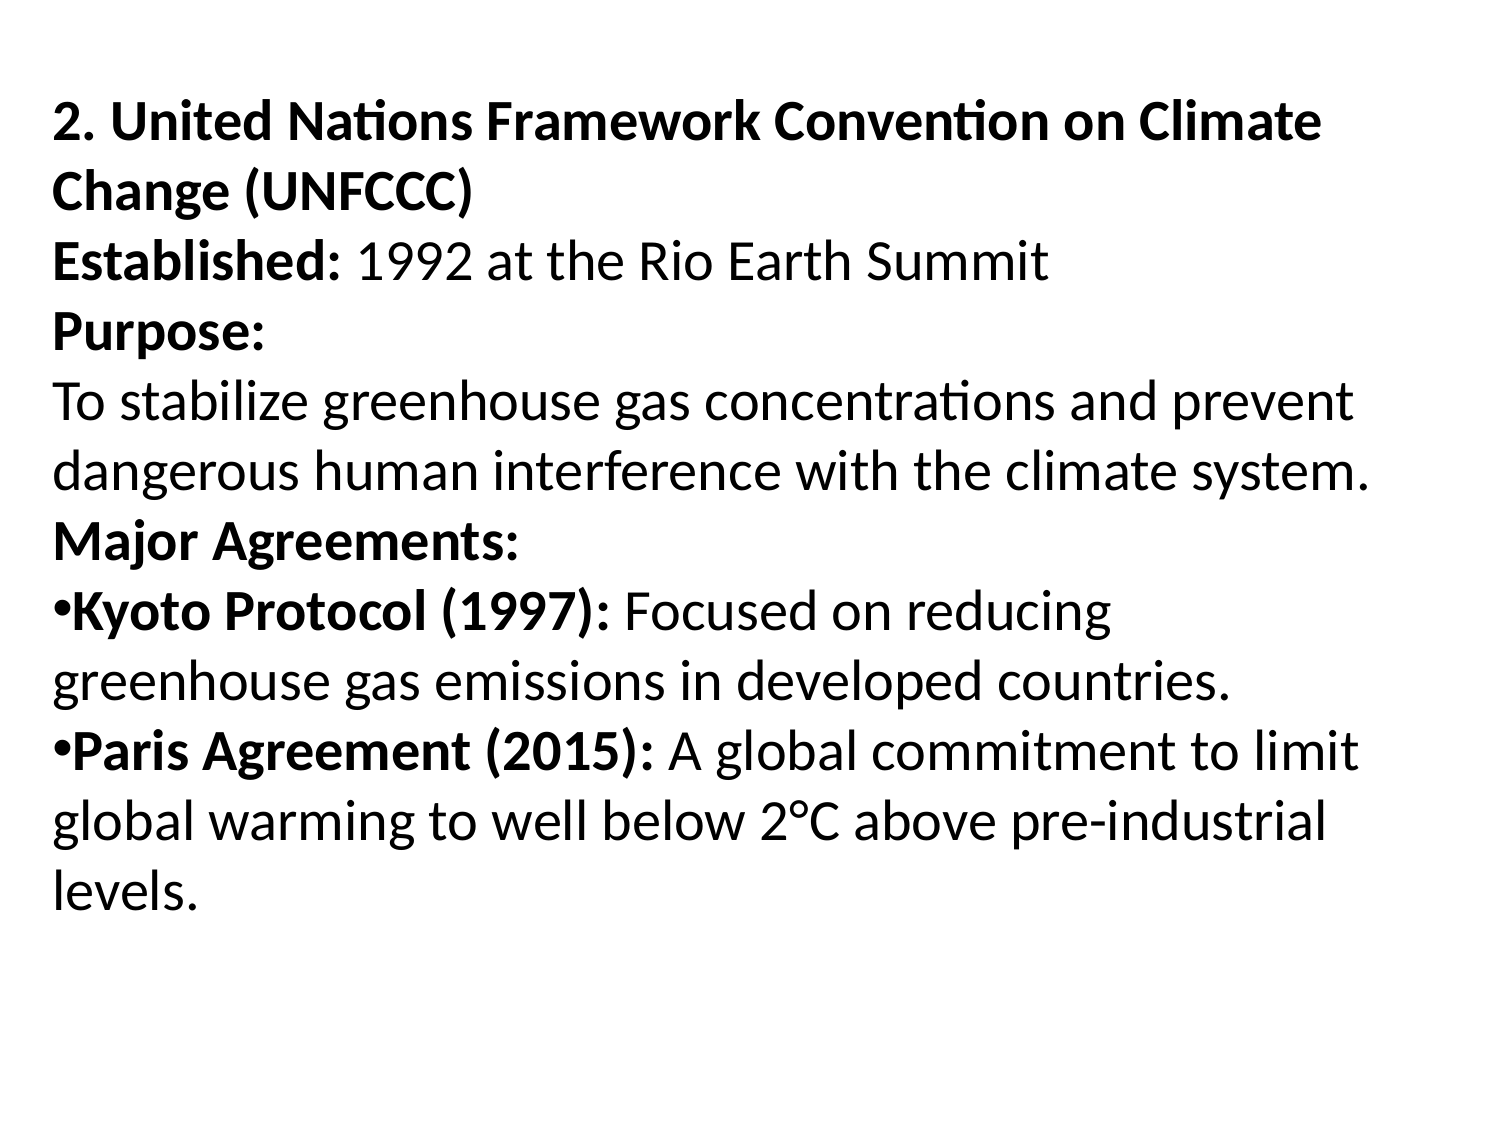

2. United Nations Framework Convention on Climate Change (UNFCCC)
Established: 1992 at the Rio Earth Summit
Purpose:
To stabilize greenhouse gas concentrations and prevent dangerous human interference with the climate system.
Major Agreements:
Kyoto Protocol (1997): Focused on reducing greenhouse gas emissions in developed countries.
Paris Agreement (2015): A global commitment to limit global warming to well below 2°C above pre-industrial levels.